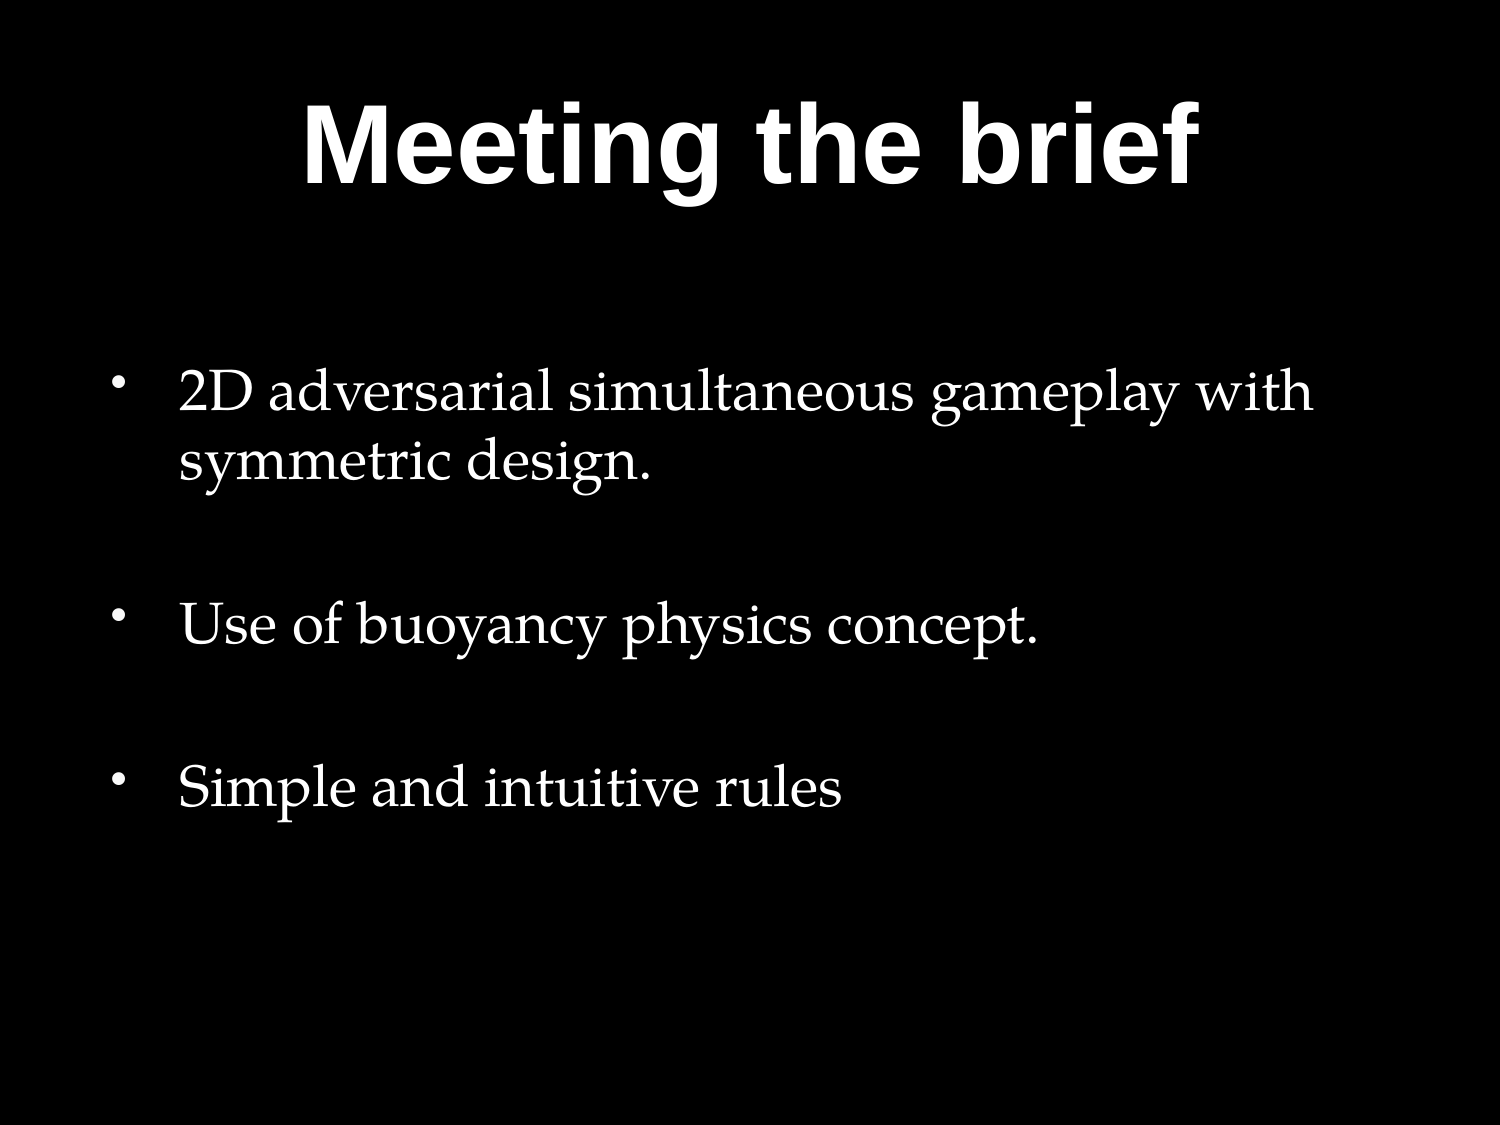

# Meeting the brief

2D adversarial simultaneous gameplay with symmetric design.

Use of buoyancy physics concept.

Simple and intuitive rules